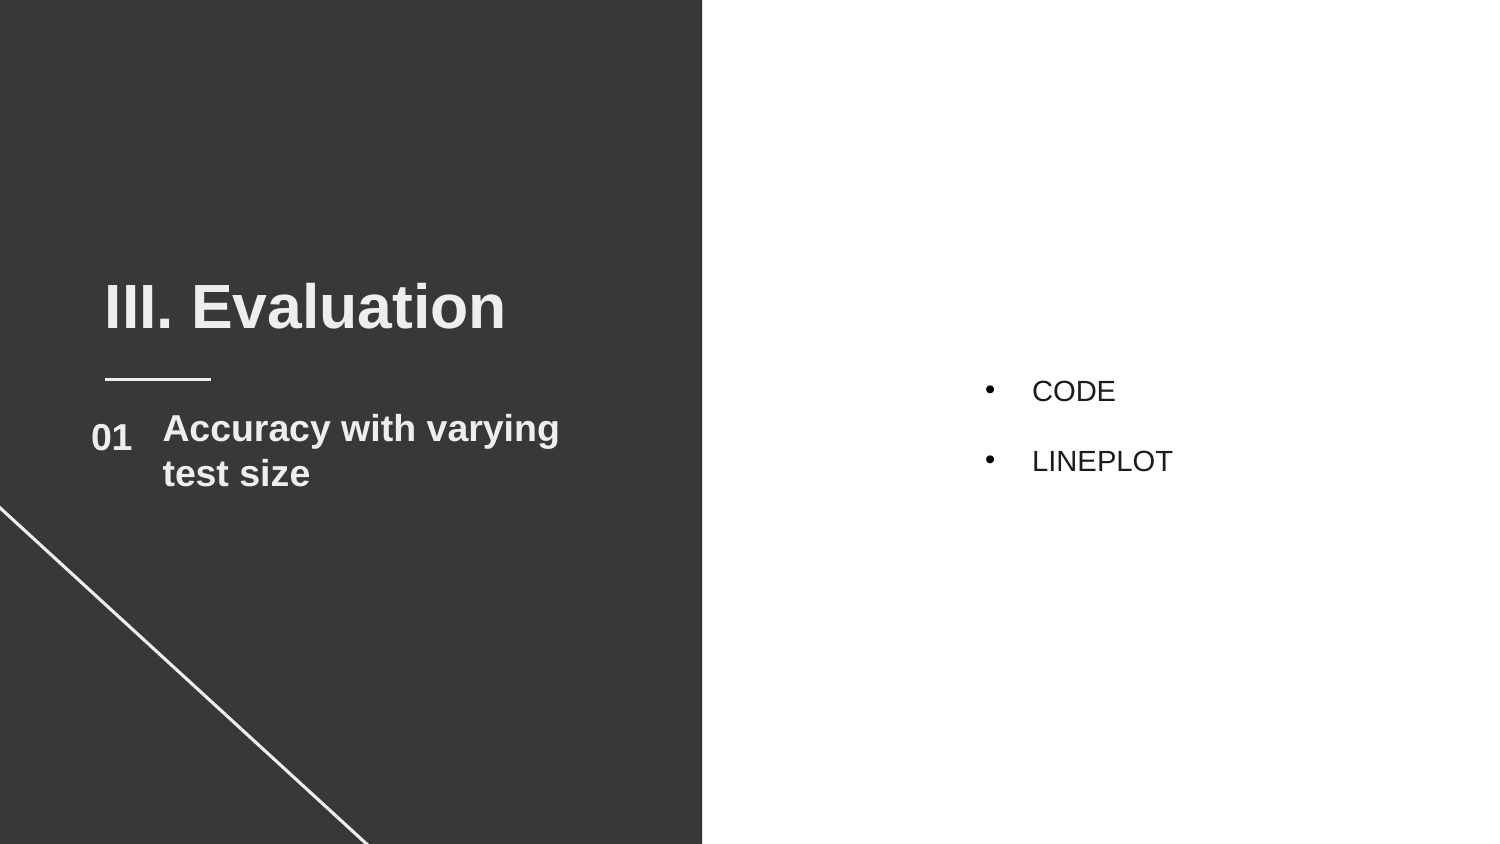

III. Evaluation
CODE

LINEPLOT
01
Accuracy with varying test size